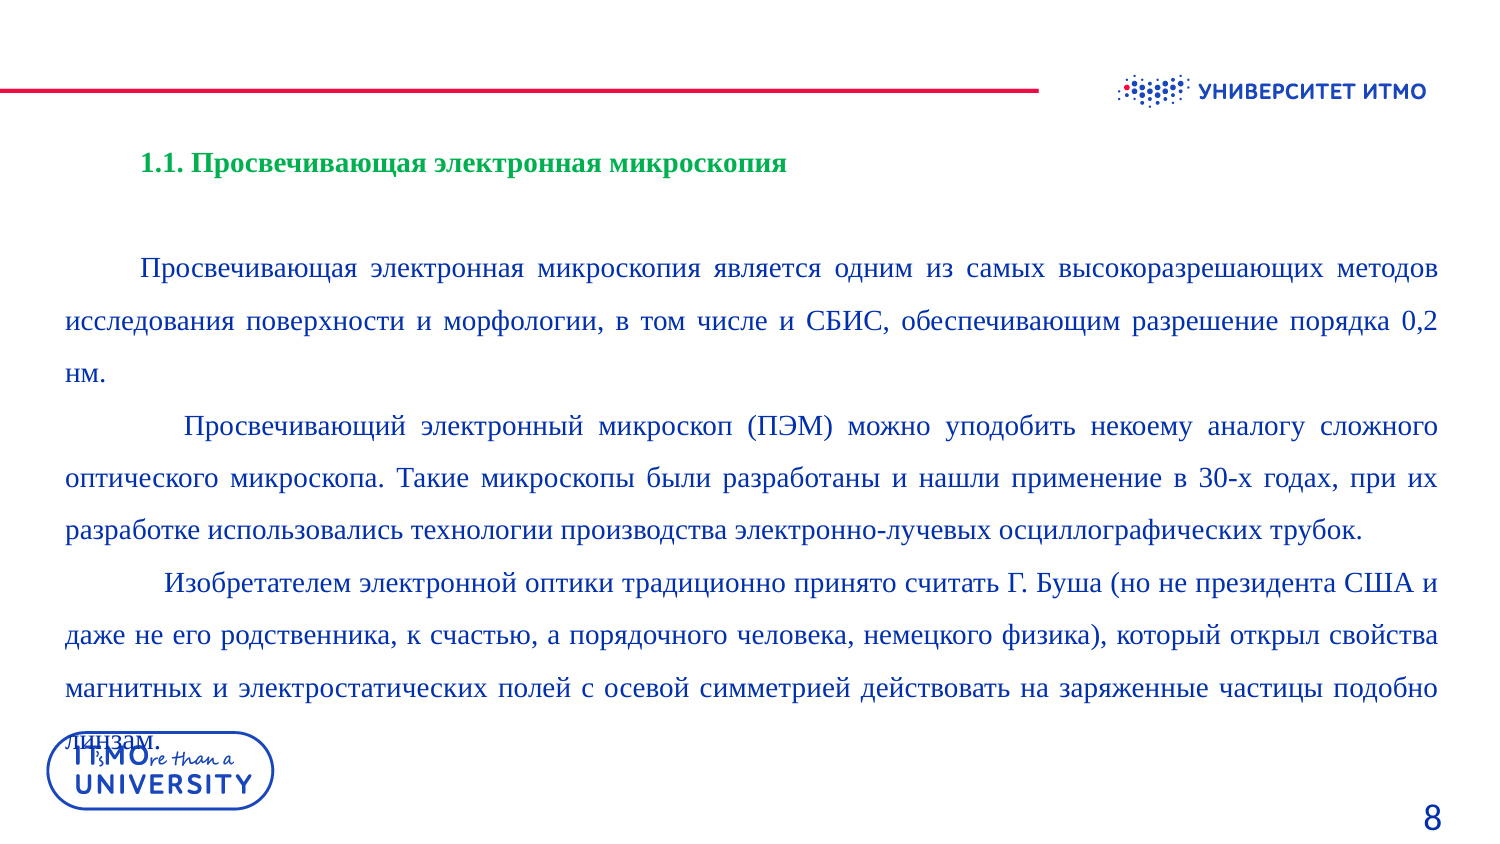

1.1. Просвечивающая электронная микроскопия

Просвечивающая электронная микроскопия является одним из самых высокоразрешающих методов исследования поверхности и морфологии, в том числе и СБИС, обеспечивающим разрешение порядка 0,2 нм.
   Просвечивающий электронный микроскоп (ПЭМ) можно уподобить некоему аналогу сложного оптического микроскопа. Такие микроскопы были разработаны и нашли применение в 30-х годах, при их разработке использовались технологии производства электронно-лучевых осциллографических трубок.
   Изобретателем электронной оптики традиционно принято считать Г. Буша (но не президента США и даже не его родственника, к счастью, а порядочного человека, немецкого физика), который открыл свойства магнитных и электростатических полей с осевой симметрией действовать на заряженные частицы подобно линзам.
8